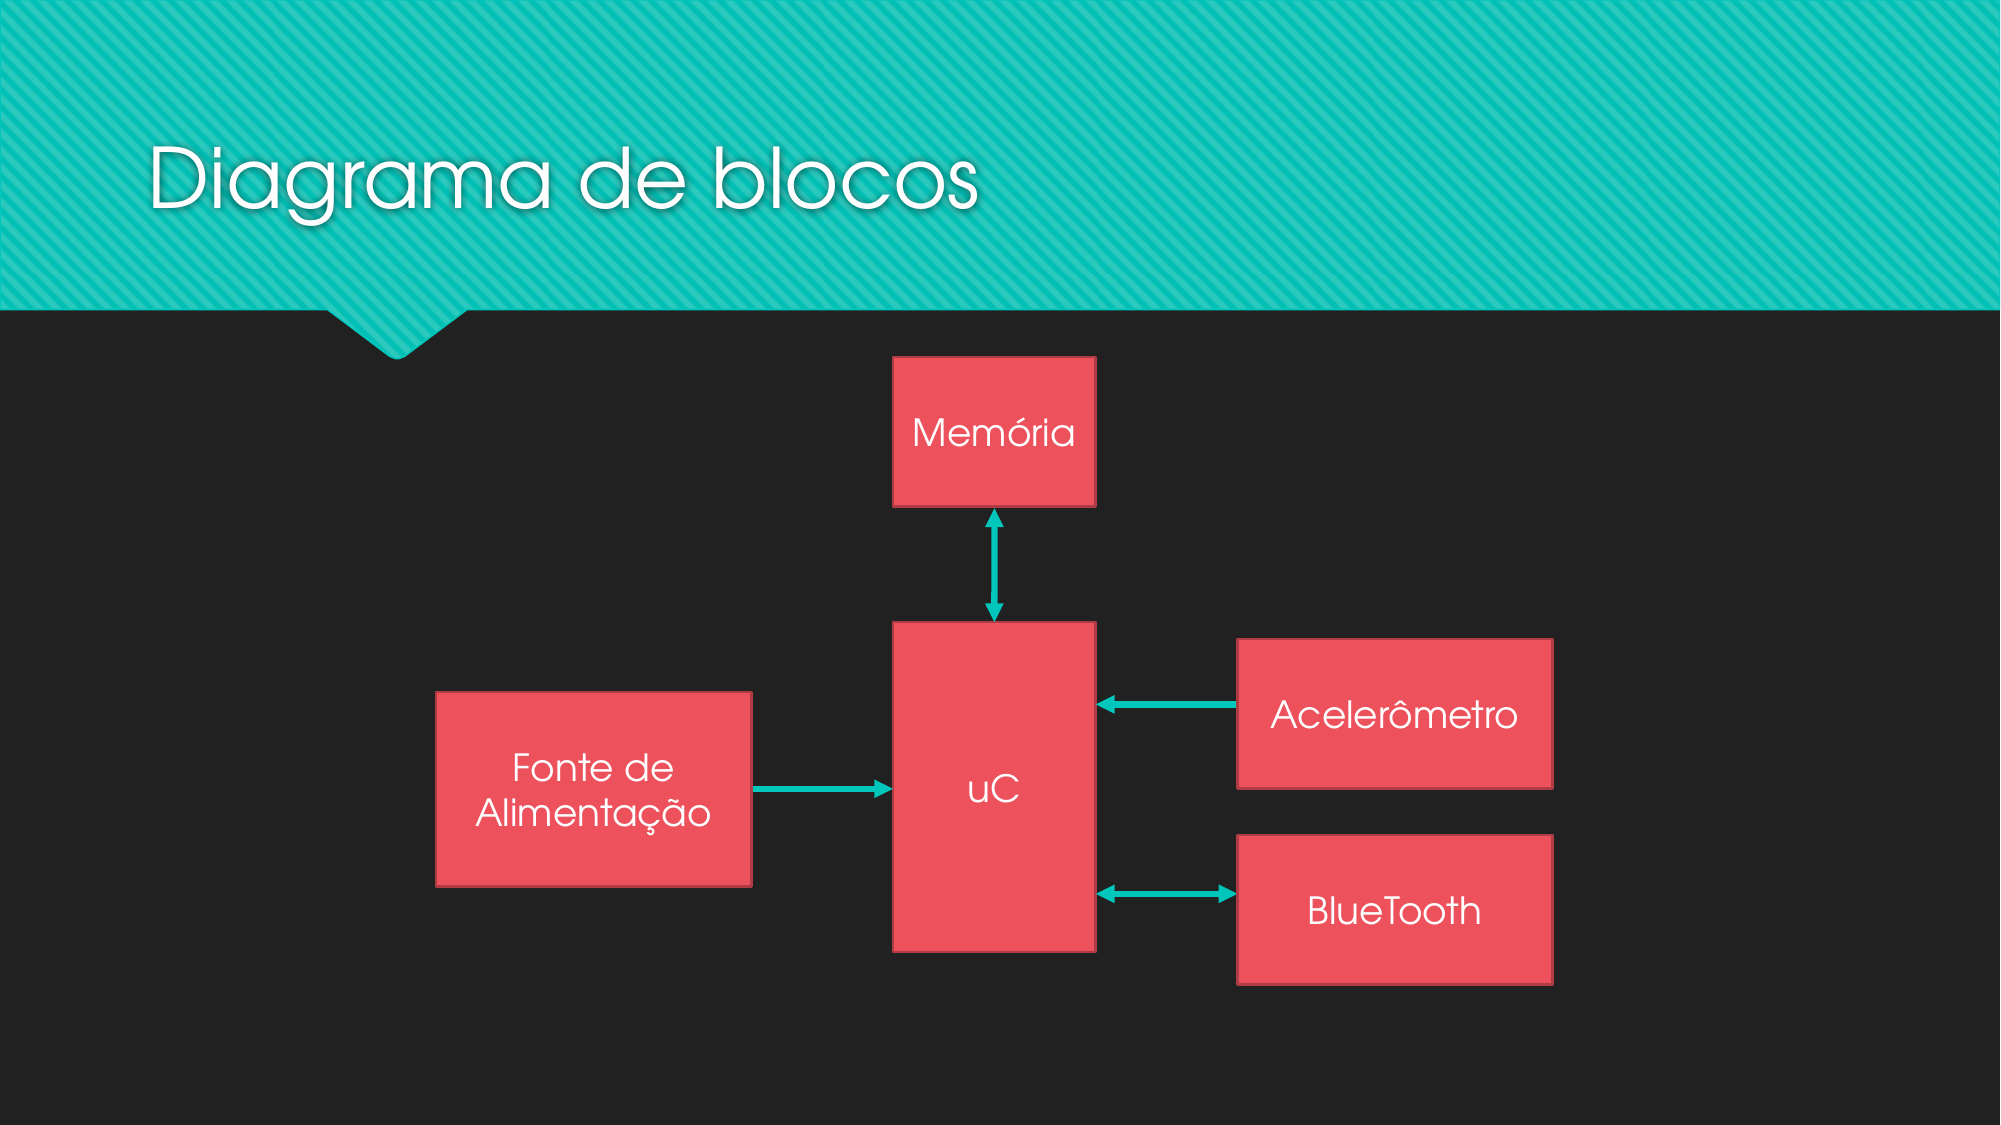

# Diagrama de blocos

Memória

uC

Acelerômetro

Fonte de Alimentação

BlueTooth